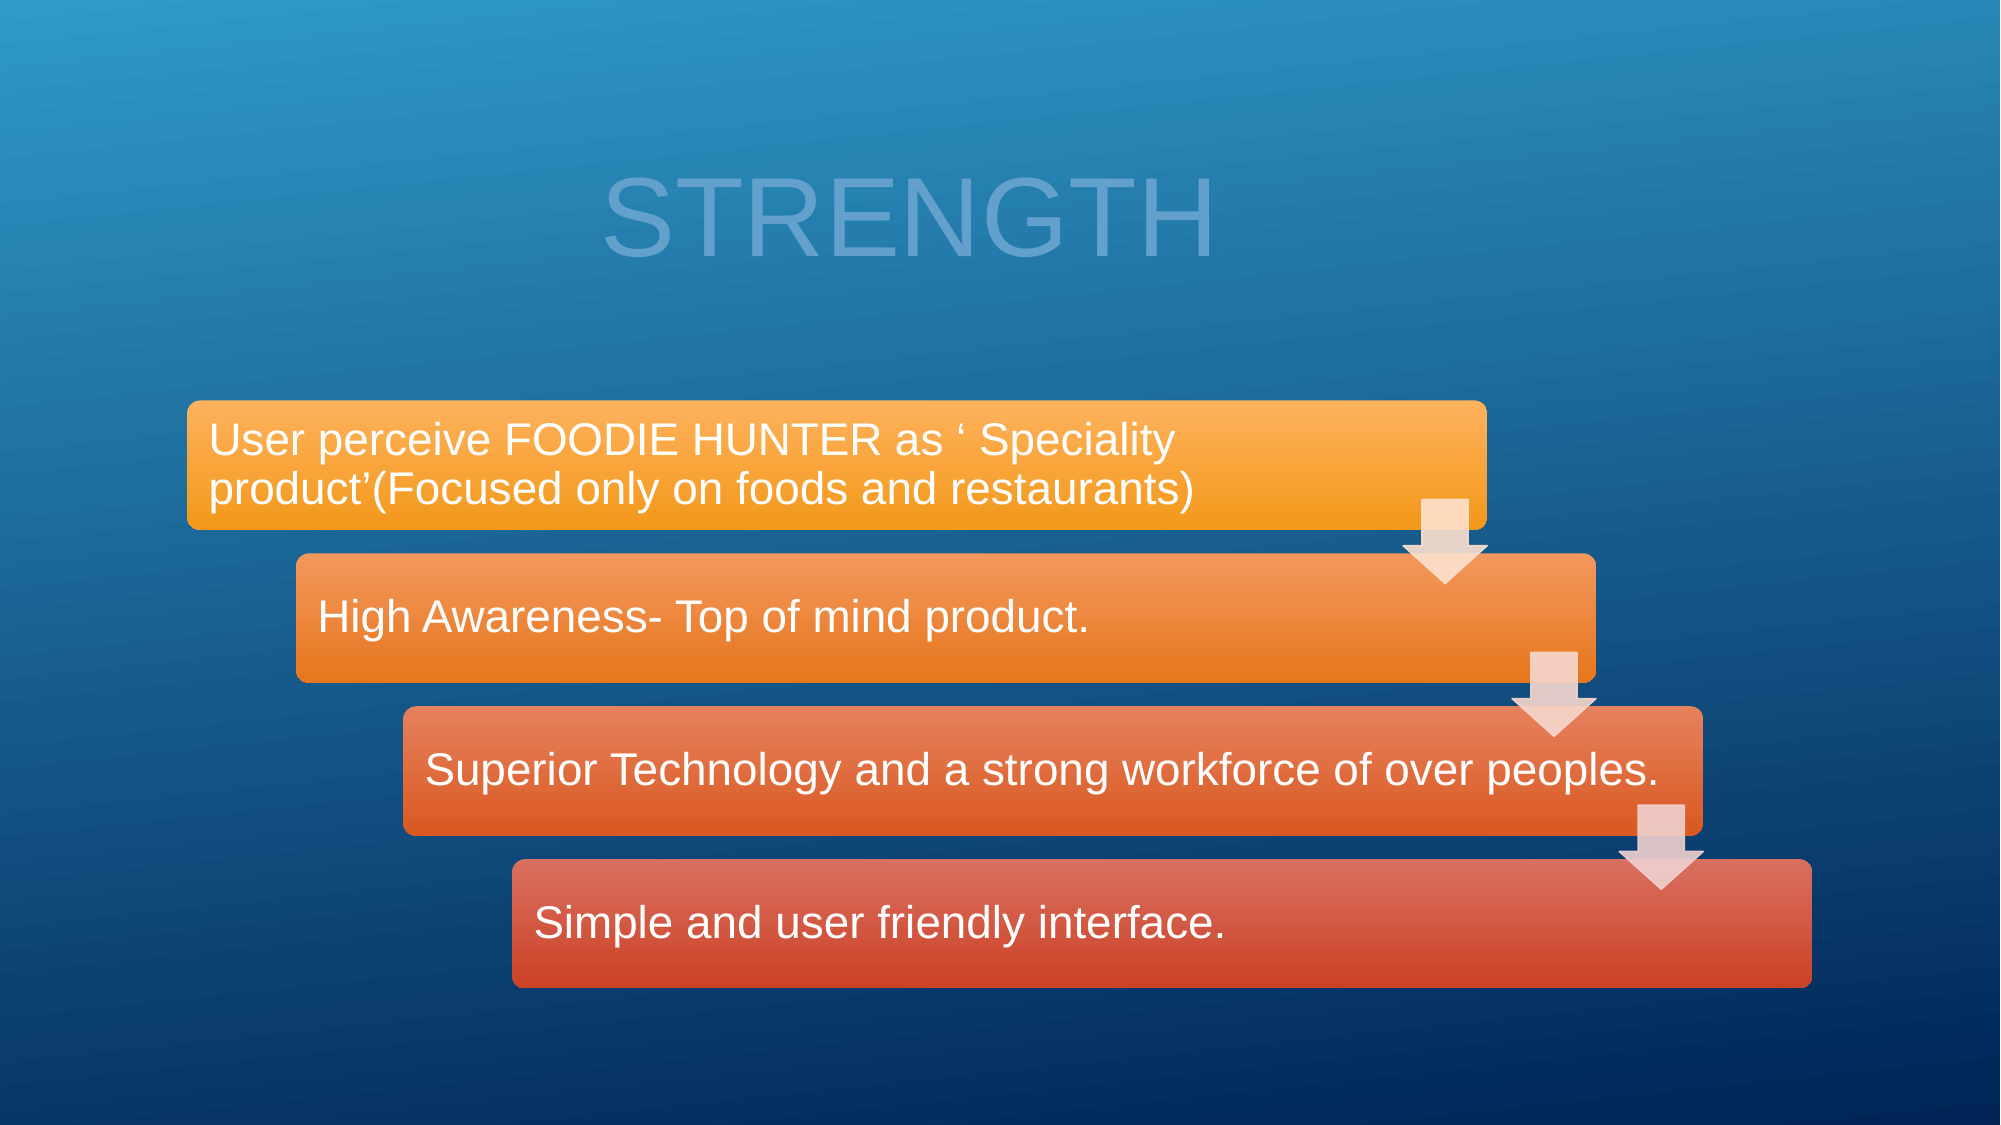

STRENGTH
User perceive FOODIE HUNTER as ‘ Speciality product’(Focused only on foods and restaurants)
High Awareness- Top of mind product.
Superior Technology and a strong workforce of over peoples.
Simple and user friendly interface.

#